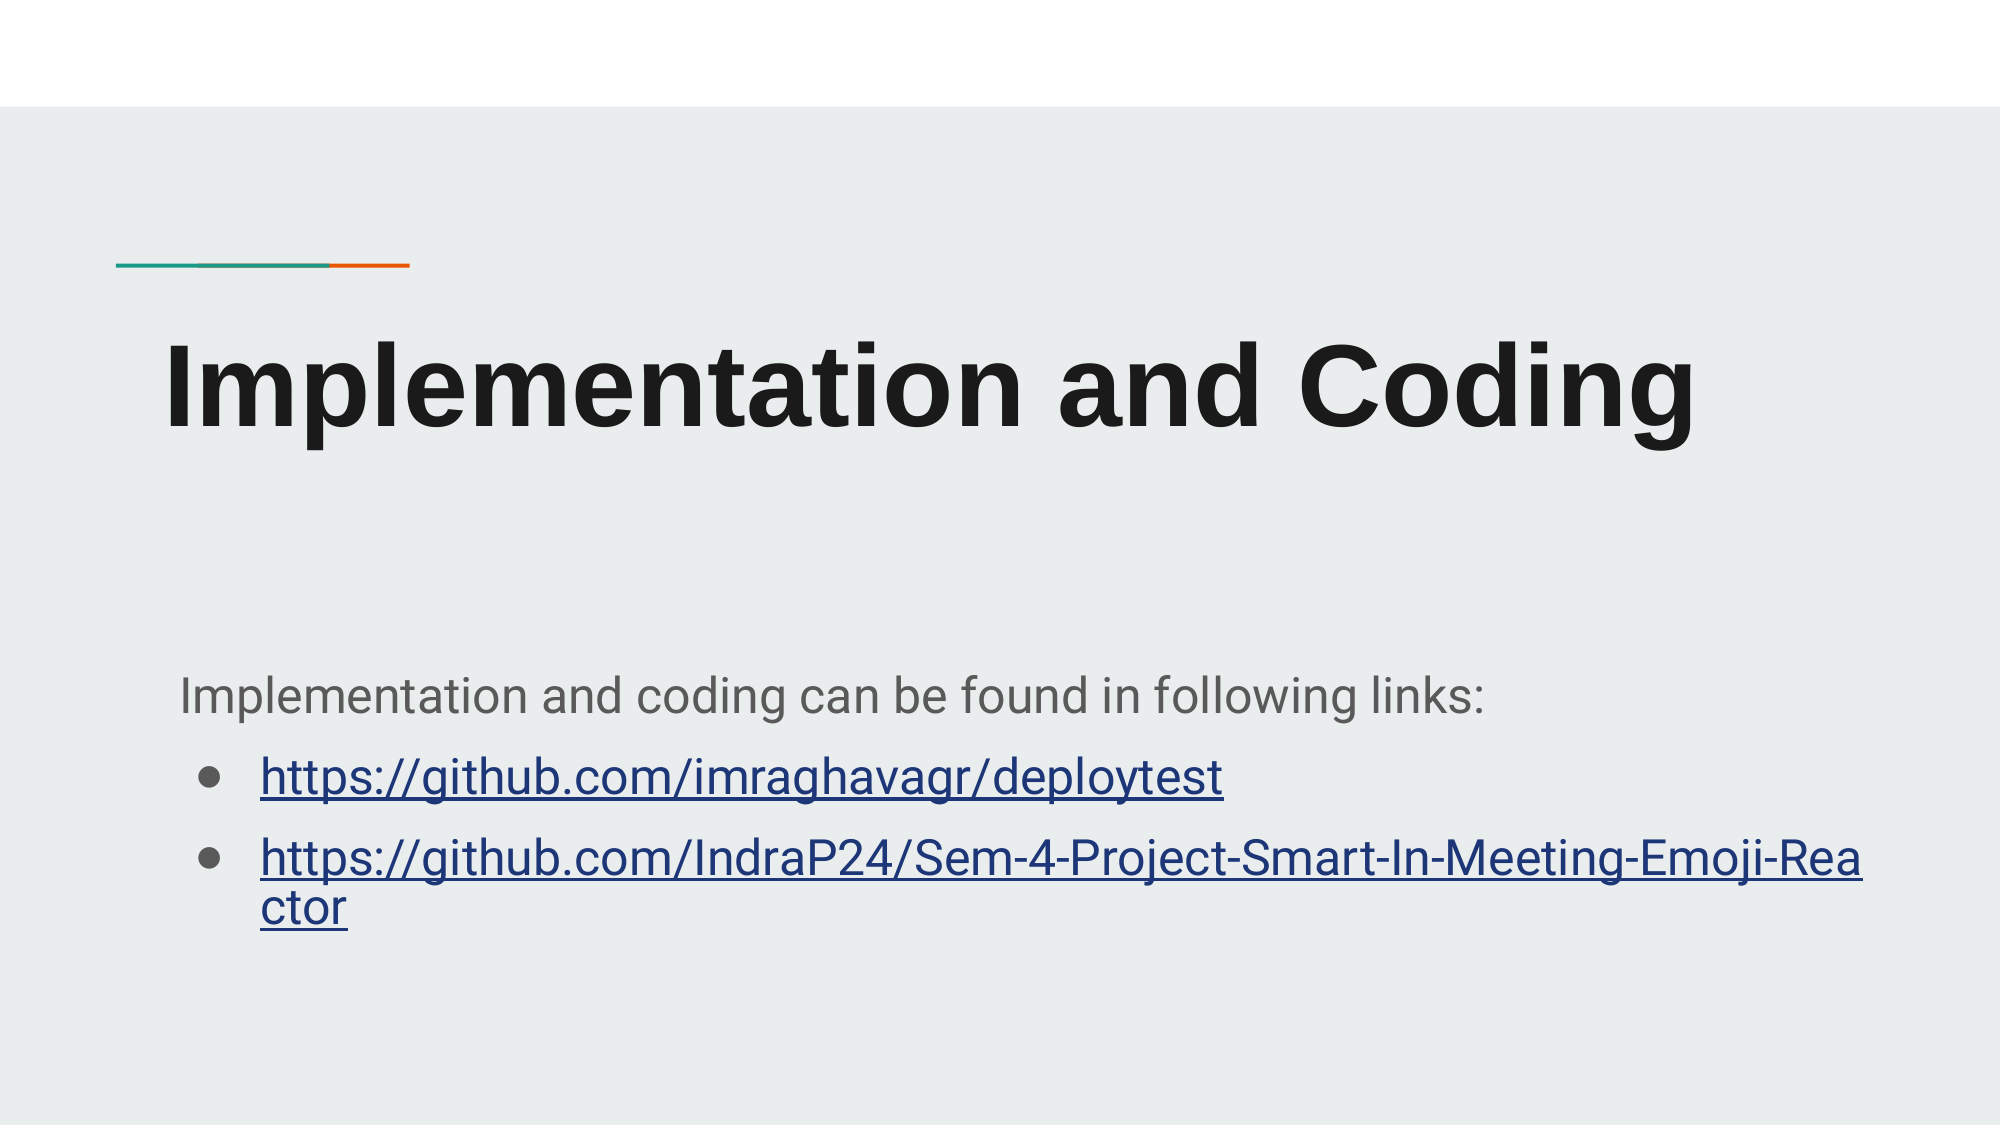

# Implementation and Coding
Implementation and coding can be found in following links:
https://github.com/imraghavagr/deploytest
https://github.com/IndraP24/Sem-4-Project-Smart-In-Meeting-Emoji-Reactor